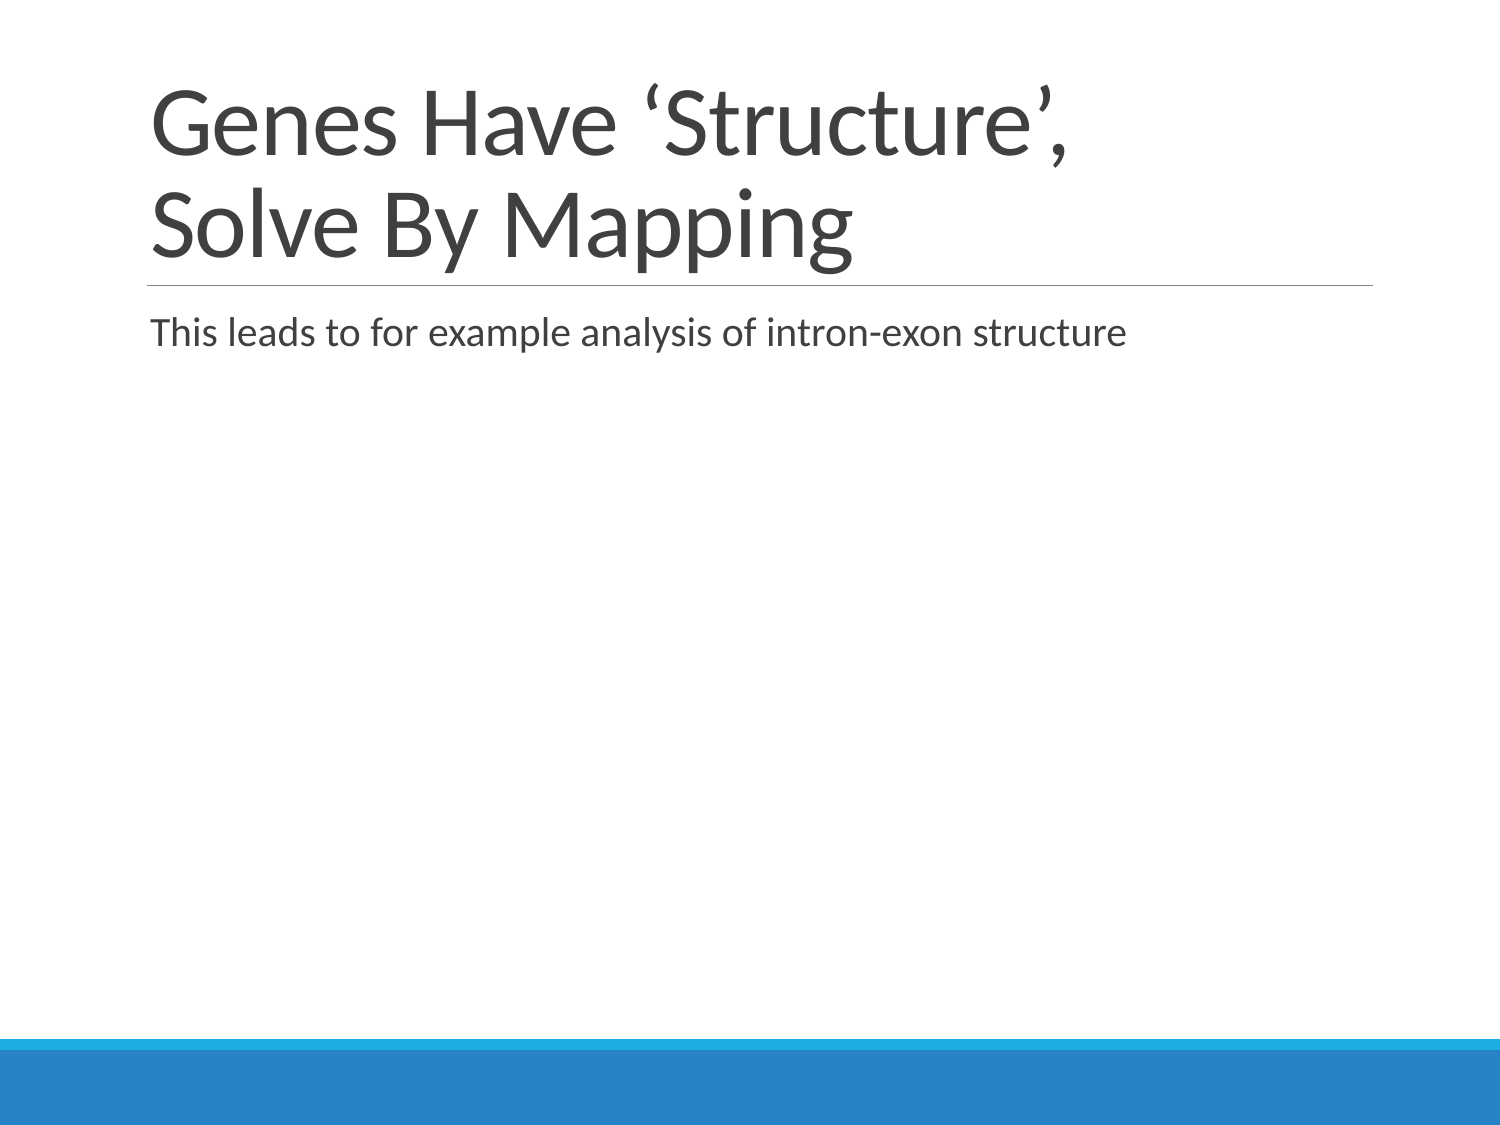

# Genes Have ‘Structure’, Solve By Mapping
This leads to for example analysis of intron-exon structure